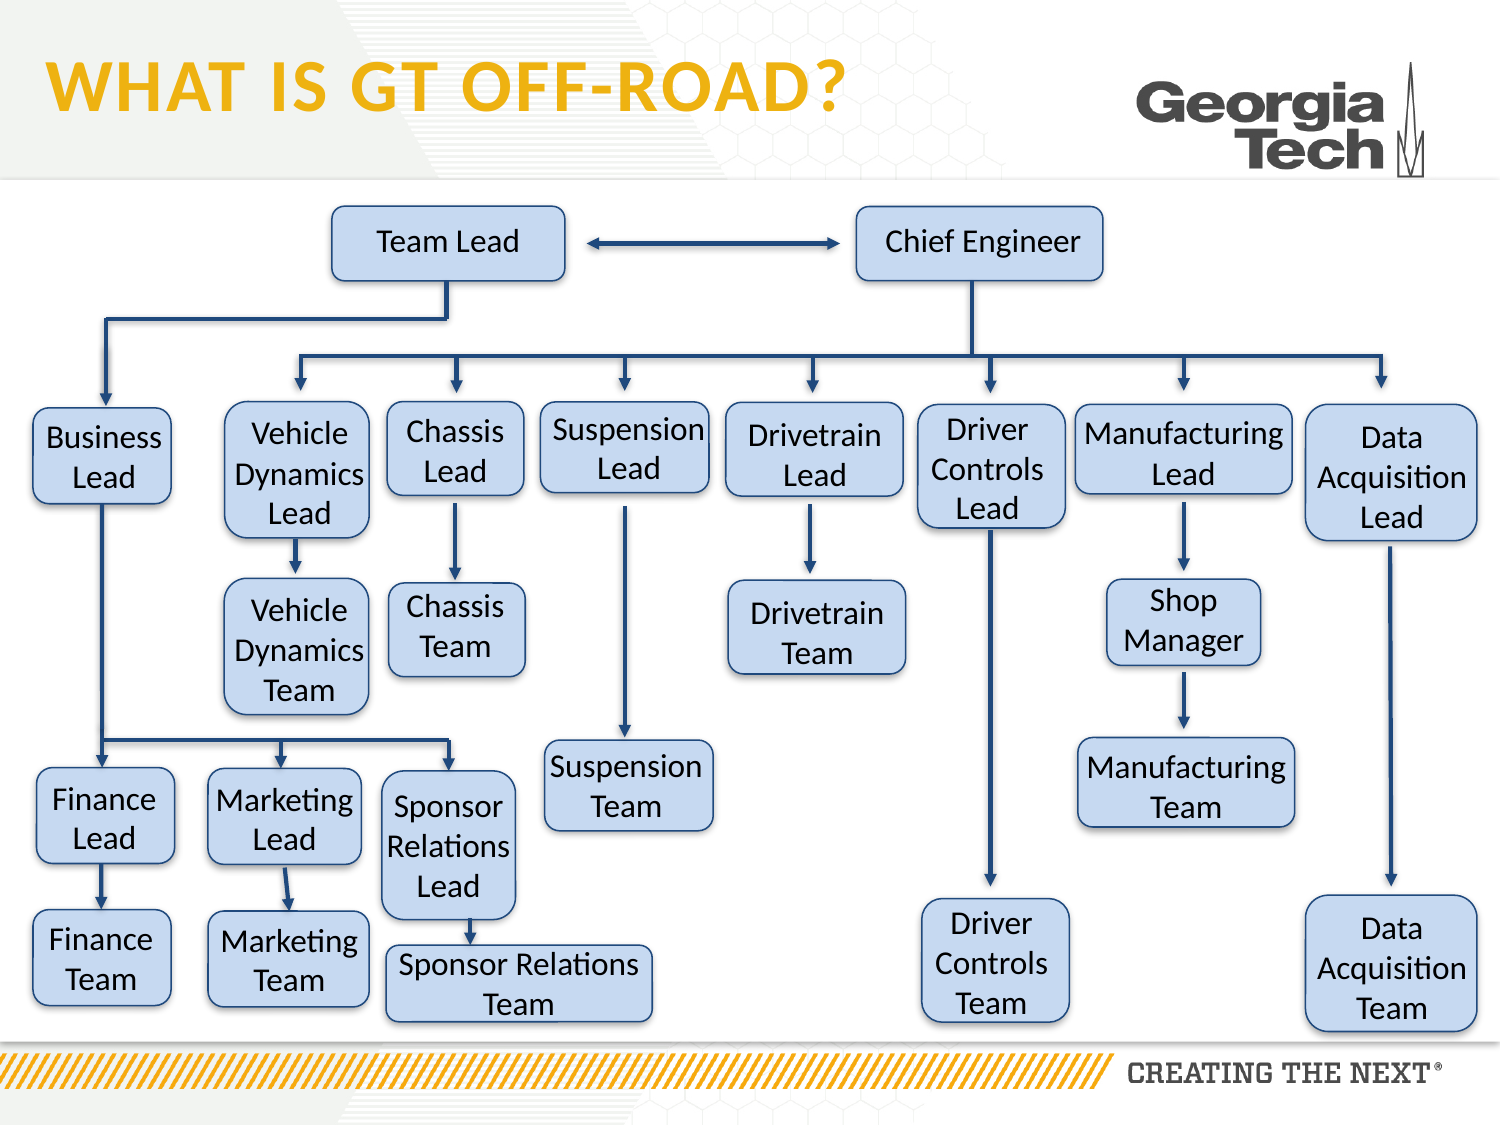

# What is GT Off-Road?

Team Lead
Chief Engineer
Suspension Lead
Driver Controls Lead

Chassis Lead

Vehicle Dynamics Lead

Manufacturing Lead

Drivetrain Lead
Business Lead

Data Acquisition Lead
Shop Manager
Chassis Team

Vehicle Dynamics Team

Drivetrain Team
Suspension Team
Manufacturing Team

Finance Lead
Marketing Lead

Sponsor Relations Lead
Driver Controls Team

Data Acquisition Team
Finance Team

Marketing Team
Sponsor Relations Team